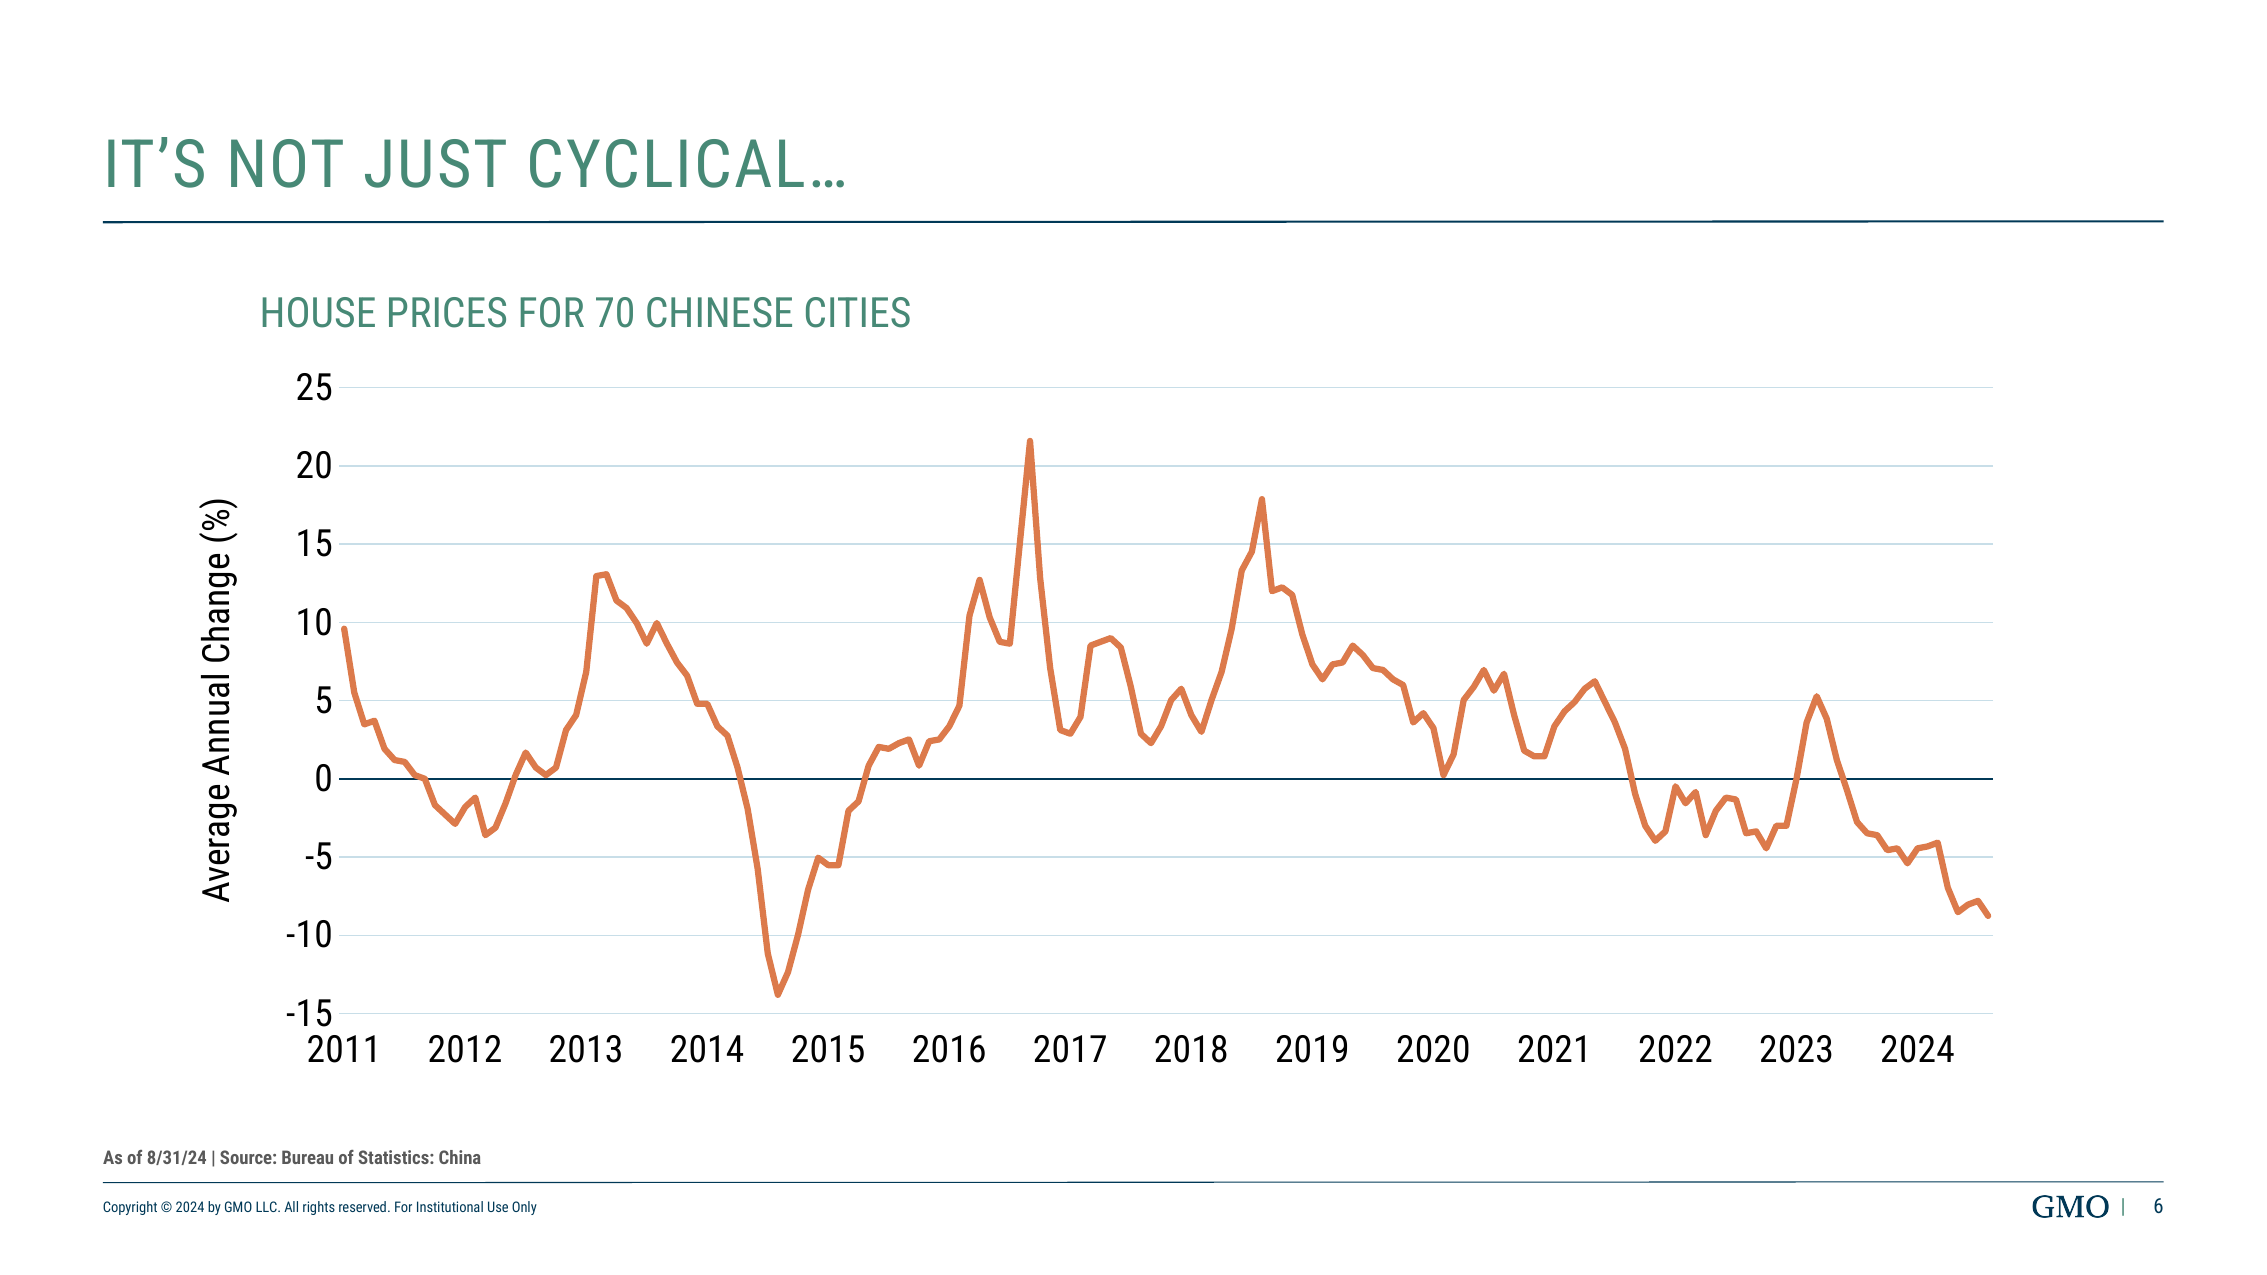

# It’s Not Just Cyclical…
HOUSE PRICES FOR 70 CHINESE CITIES

### Chart

| Category |  |
|---|---|
| 40574 | 9.600000000000001 |
| 40602 | 5.5200000000000005 |
| 40633 | 3.4799999999999995 |
| 40663 | 3.7199999999999998 |
| 40694 | 1.92 |
| 40724 | 1.2000000000000002 |
| 40755 | 1.08 |
| 40786 | 0.24 |
| 40816 | 0.0 |
| 40847 | -1.6800000000000002 |
| 40877 | -2.2800000000000002 |
| 40908 | -2.88 |
| 40939 | -1.7999999999999998 |
| 40968 | -1.2000000000000002 |
| 40999 | -3.5999999999999996 |
| 41029 | -3.12 |
| 41060 | -1.56 |
| 41090 | 0.24 |
| 41121 | 1.6800000000000002 |
| 41152 | 0.72 |
| 41182 | 0.24 |
| 41213 | 0.72 |
| 41243 | 3.12 |
| 41274 | 4.08 |
| 41305 | 6.84 |
| 41333 | 12.96 |
| 41364 | 13.080000000000002 |
| 41394 | 11.399999999999999 |
| 41425 | 10.92 |
| 41455 | 9.959999999999999 |
| 41486 | 8.64 |
| 41517 | 9.959999999999999 |
| 41547 | 8.64 |
| 41578 | 7.4399999999999995 |
| 41608 | 6.6000000000000005 |
| 41639 | 4.800000000000001 |
| 41670 | 4.800000000000001 |
| 41698 | 3.3600000000000003 |
| 41729 | 2.7600000000000002 |
| 41759 | 0.72 |
| 41790 | -1.92 |
| 41820 | -5.76 |
| 41851 | -11.16 |
| 41882 | -13.799999999999999 |
| 41912 | -12.36 |
| 41943 | -9.959999999999999 |
| 41973 | -7.08 |
| 42004 | -5.04 |
| 42035 | -5.5200000000000005 |
| 42063 | -5.5200000000000005 |
| 42094 | -2.04 |
| 42124 | -1.44 |
| 42155 | 0.8400000000000001 |
| 42185 | 2.04 |
| 42216 | 1.92 |
| 42247 | 2.2800000000000002 |
| 42277 | 2.52 |
| 42308 | 0.8400000000000001 |
| 42338 | 2.4000000000000004 |
| 42369 | 2.52 |
| 42400 | 3.3600000000000003 |
| 42429 | 4.68 |
| 42460 | 10.44 |
| 42490 | 12.72 |
| 42521 | 10.32 |
| 42551 | 8.76 |
| 42582 | 8.64 |
| 42613 | 15.120000000000001 |
| 42643 | 21.6 |
| 42674 | 12.84 |
| 42704 | 7.08 |
| 42735 | 3.12 |
| 42766 | 2.88 |
| 42794 | 3.96 |
| 42825 | 8.52 |
| 42855 | 8.76 |
| 42886 | 9.0 |
| 42916 | 8.399999999999999 |
| 42947 | 5.88 |
| 42978 | 2.88 |
| 43008 | 2.2800000000000002 |
| 43039 | 3.3600000000000003 |
| 43069 | 5.04 |
| 43100 | 5.76 |
| 43131 | 4.08 |
| 43159 | 3.0 |
| 43190 | 5.04 |
| 43220 | 6.84 |
| 43251 | 9.600000000000001 |
| 43281 | 13.32 |
| 43312 | 14.52 |
| 43343 | 17.88 |
| 43373 | 12.0 |
| 43404 | 12.24 |
| 43434 | 11.76 |
| 43465 | 9.24 |
| 43496 | 7.32 |
| 43524 | 6.36 |
| 43555 | 7.32 |
| 43585 | 7.4399999999999995 |
| 43616 | 8.52 |
| 43646 | 7.92 |
| 43677 | 7.08 |
| 43708 | 6.959999999999999 |
| 43738 | 6.36 |
| 43769 | 6.0 |
| 43799 | 3.5999999999999996 |
| 43830 | 4.199999999999999 |
| 43861 | 3.24 |
| 43890 | 0.24 |
| 43921 | 1.56 |
| 43951 | 5.04 |
| 43982 | 5.88 |
| 44012 | 6.959999999999999 |
| 44043 | 5.64 |
| 44074 | 6.720000000000001 |
| 44104 | 4.08 |
| 44135 | 1.7999999999999998 |
| 44165 | 1.44 |
| 44196 | 1.44 |
| 44227 | 3.3600000000000003 |
| 44255 | 4.32 |
| 44286 | 4.92 |
| 44316 | 5.76 |
| 44347 | 6.24 |
| 44377 | 4.92 |
| 44408 | 3.5999999999999996 |
| 44439 | 1.92 |
| 44469 | -0.96 |
| 44500 | -3.0 |
| 44530 | -3.96 |
| 44561 | -3.3600000000000003 |
| 44592 | -0.48 |
| 44620 | -1.56 |
| 44651 | -0.8400000000000001 |
| 44681 | -3.5999999999999996 |
| 44712 | -2.04 |
| 44742 | -1.2000000000000002 |
| 44773 | -1.32 |
| 44804 | -3.4799999999999995 |
| 44834 | -3.3600000000000003 |
| 44865 | -4.4399999999999995 |
| 44895 | -3.0 |
| 44926 | -3.0 |
| 44957 | 0.0 |
| 44985 | 3.5999999999999996 |
| 45016 | 5.28 |
| 45046 | 3.84 |
| 45077 | 1.2000000000000002 |
| 45107 | -0.72 |
| 45138 | -2.7600000000000002 |
| 45169 | -3.4799999999999995 |
| 45199 | -3.5999999999999996 |
| 45230 | -4.5600000000000005 |
| 45260 | -4.4399999999999995 |
| 45291 | -5.4 |
| 45322 | -4.4399999999999995 |
| 45351 | -4.32 |
| 45382 | -4.08 |
| 45412 | -6.959999999999999 |
| 45443 | -8.52 |
| 45473 | -8.040000000000001 |
| 45504 | -7.800000000000001 |
| 45535 | -8.76 |
Average Annual Change (%)
As of 8/31/24 | Source: Bureau of Statistics: China